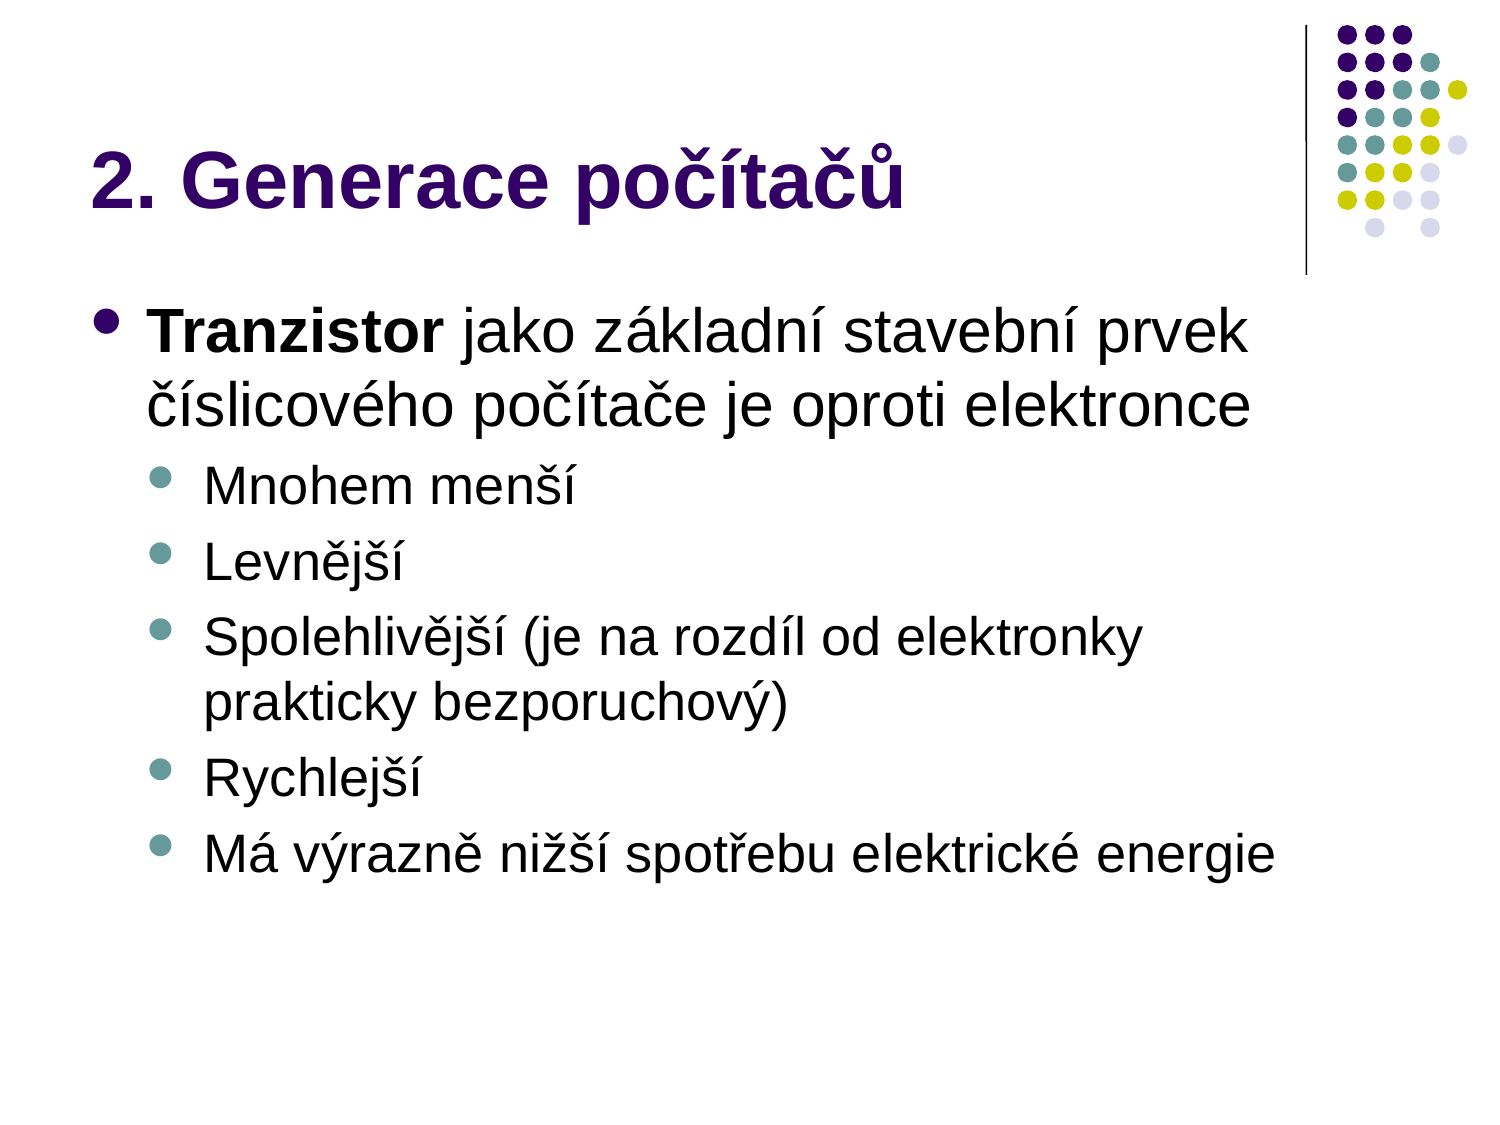

# 2. Generace počítačů
Tranzistor jako základní stavební prvek číslicového počítače je oproti elektronce
Mnohem menší
Levnější
Spolehlivější (je na rozdíl od elektronky prakticky bezporuchový)
Rychlejší
Má výrazně nižší spotřebu elektrické energie